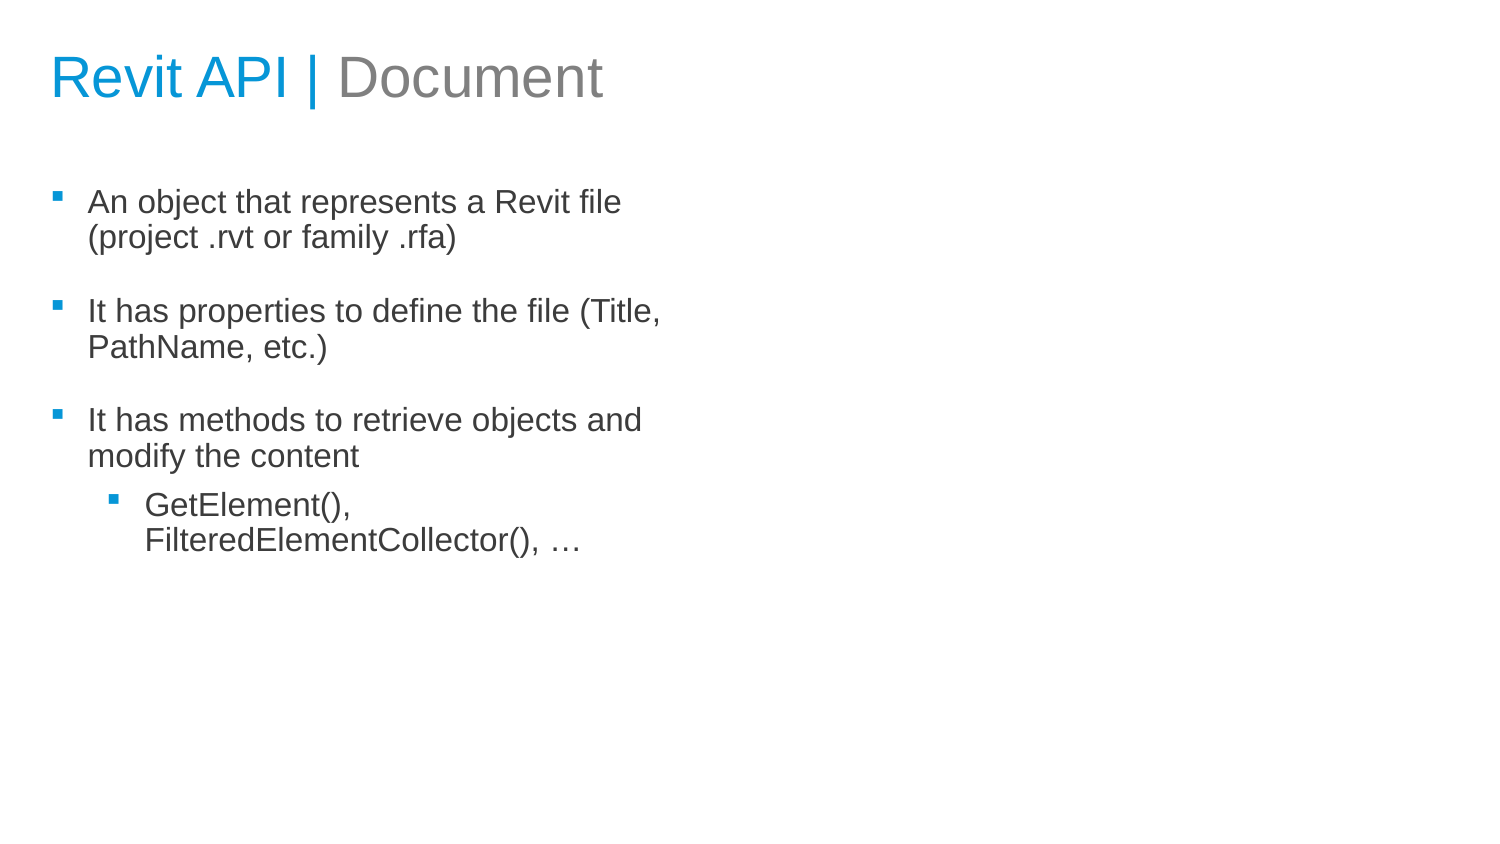

# Revit API | Document

An object that represents a Revit file (project .rvt or family .rfa)
It has properties to define the file (Title, PathName, etc.)
It has methods to retrieve objects and modify the content
GetElement(), FilteredElementCollector(), …